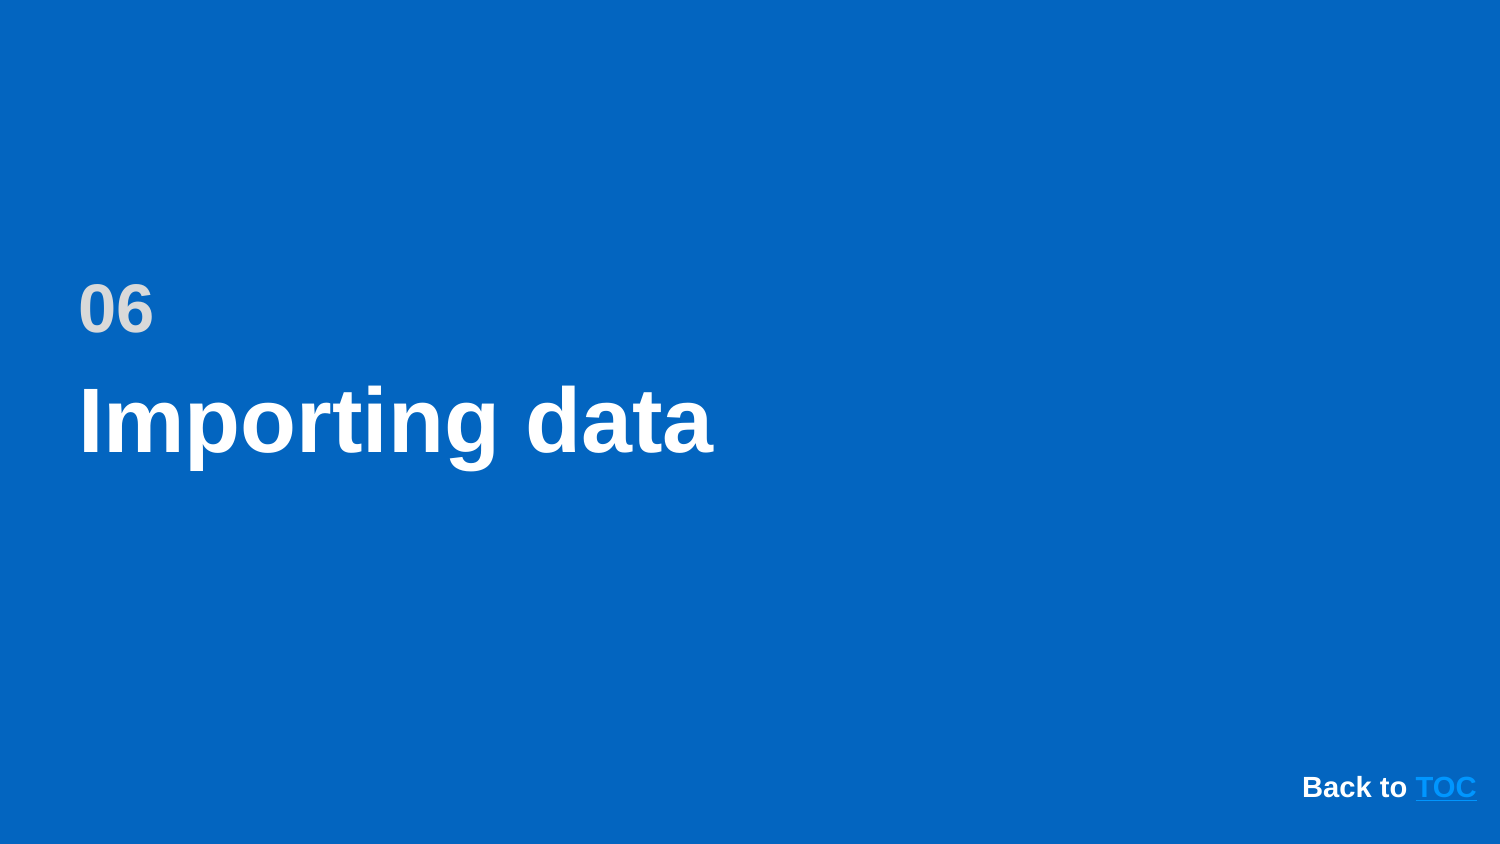

06
# Importing data
Back to TOC